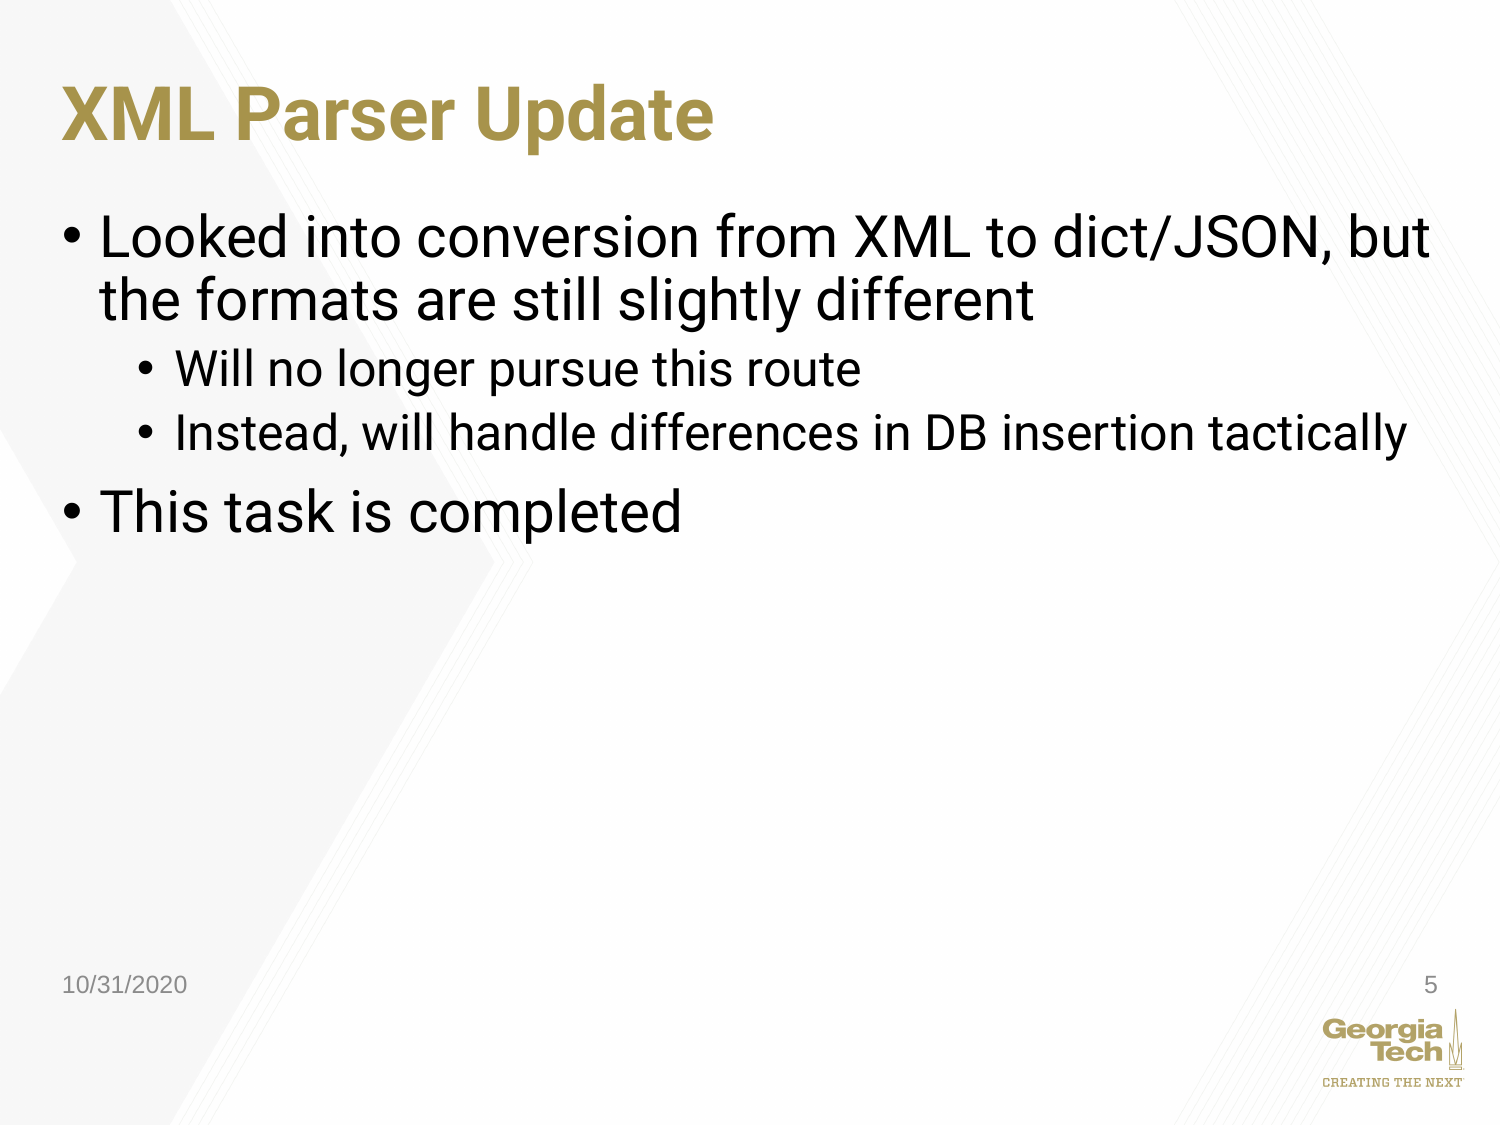

# XML Parser Update
Looked into conversion from XML to dict/JSON, but the formats are still slightly different
Will no longer pursue this route
Instead, will handle differences in DB insertion tactically
This task is completed

10/31/2020
5